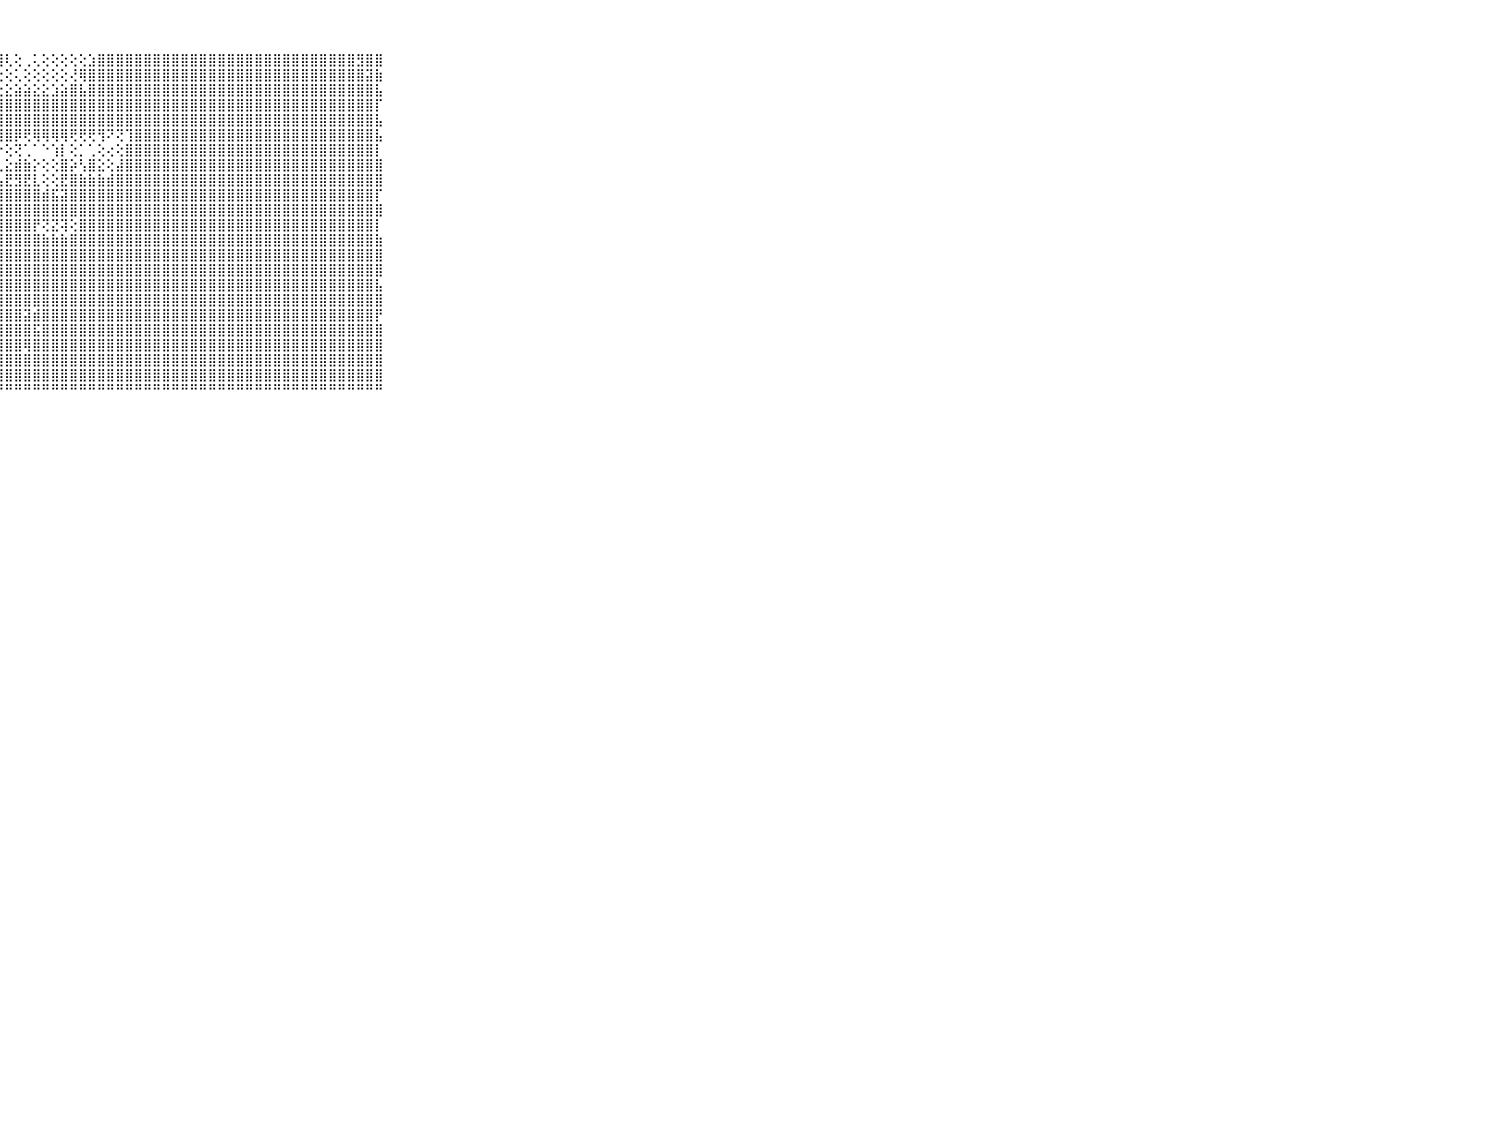

⠀⠀⠀⠀⠀⠀⠀⠀⠀⠀⠀⣿⣿⣿⣿⣿⣿⢟⢕⢕⢕⢕⢕⢕⢕⢕⢺⢿⢇⢕⢀⢅⢕⢕⢕⢕⢕⣱⣿⣿⣿⣿⣿⣿⣿⣿⣿⣿⣿⣿⣿⣿⣿⣿⣿⣿⣿⣿⣿⣿⣿⣿⣿⣿⣿⣿⣻⣿⣿⠀⠀⠀⠀⠀⠀⠀⠀⠀⠀⠀⠀
⠀⠀⠀⠀⠀⠀⠀⠀⠀⠀⠀⣿⣿⣿⣿⣿⢇⢕⢔⢕⢕⢕⢕⢱⣇⢜⢕⢕⢕⢅⢕⢕⢕⢕⢕⢜⢿⣿⣿⣿⣿⣿⣿⣿⣿⣿⣿⣿⣿⣿⣿⣿⣿⣿⣿⣿⣿⣿⣿⣿⣿⣿⣿⣿⣿⣿⣿⣽⣷⠀⠀⠀⠀⠀⠀⠀⠀⠀⠀⠀⠀
⠀⠀⠀⠀⠀⠀⠀⠀⠀⠀⠀⣿⣿⣿⣿⡏⢕⠕⢕⢕⢕⢕⢕⢕⢕⢕⣕⣕⣕⣵⣵⣕⣕⣱⣵⣿⣧⣿⣿⣿⣿⣿⣿⣿⣿⣿⣿⣿⣿⣿⣿⣿⣿⣿⣿⣿⣿⣿⣿⣿⣿⣿⣿⣿⣿⣿⣿⣿⣧⠀⠀⠀⠀⠀⠀⠀⠀⠀⠀⠀⠀
⠀⠀⠀⠀⠀⠀⠀⠀⠀⠀⠀⣿⣿⣿⣿⡇⢕⢁⢁⠀⠕⠕⢕⢕⣵⣿⣿⣿⣿⣿⣿⣿⣿⣿⣿⣿⣿⣿⣿⣿⣿⣿⣿⣿⣿⣿⣿⣿⣿⣿⣿⣿⣿⣿⣿⣿⣿⣿⣿⣿⣿⣿⣿⣿⣿⣿⣿⣿⡏⠀⠀⠀⠀⠀⠀⠀⠀⠀⠀⠀⠀
⠀⠀⠀⠀⠀⠀⠀⠀⠀⠀⠀⣿⣿⣿⣿⣷⢕⢕⢕⢄⢄⢔⣱⣾⣿⣿⣿⣿⣿⣿⣿⣿⣿⣿⣿⣿⣿⣿⣿⣿⣿⣿⣿⣿⣿⣿⣿⣿⣿⣿⣿⣿⣿⣿⣿⣿⣿⣿⣿⣿⣿⣿⣿⣿⣿⣿⣿⣿⣧⠀⠀⠀⠀⠀⠀⠀⠀⠀⠀⠀⠀
⠀⠀⠀⠀⠀⠀⠀⠀⠀⠀⠀⣿⣿⣿⣿⣿⢕⢕⢕⢕⢕⢕⣿⣿⣿⣿⣿⣿⣿⡿⢟⢿⢿⢿⢿⢟⢟⢟⢻⠝⢝⢹⣿⣿⣿⣿⣿⣿⣿⣿⣿⣿⣿⣿⣿⣿⣿⣿⣿⣿⣿⣿⣿⣿⣿⣿⣿⣿⣧⠀⠀⠀⠀⠀⠀⠀⠀⠀⠀⠀⠀
⠀⠀⠀⠀⠀⠀⠀⠀⠀⠀⠀⣿⣿⣿⣿⣿⢕⢕⢕⢕⢕⢕⢜⢟⢝⢝⢹⡗⢕⢝⢁⠁⠑⢱⡇⢕⡁⢁⢕⢔⢕⣿⣿⣿⣿⣿⣿⣿⣿⣿⣿⣿⣿⣿⣿⣿⣿⣿⣿⣿⣿⣿⣿⣿⣿⣿⣿⣿⡇⠀⠀⠀⠀⠀⠀⠀⠀⠀⠀⠀⠀
⠀⠀⠀⠀⠀⠀⠀⠀⠀⠀⠀⣿⣿⣿⣿⣿⡇⣕⣕⡕⢕⢕⢱⣷⣿⣿⣷⢇⣕⣾⣷⡕⢕⢕⣿⡵⢣⣿⣕⢕⣼⣿⣿⣿⣿⣿⣿⣿⣿⣿⣿⣿⣿⣿⣿⣿⣿⣿⣿⣿⣿⣿⣿⣿⣿⣿⣿⣿⣿⠀⠀⠀⠀⠀⠀⠀⠀⠀⠀⠀⠀
⠀⠀⠀⠀⠀⠀⠀⠀⠀⠀⠀⣿⣿⣿⣿⣿⣿⡿⣿⡽⣷⣵⣵⣾⣻⣿⣷⣧⣟⣻⣟⣇⢕⢕⣟⣿⣷⣷⣷⣾⣿⣿⣿⣿⣿⣿⣿⣿⣿⣿⣿⣿⣿⣿⣿⣿⣿⣿⣿⣿⣿⣿⣿⣿⣿⣿⣿⣿⣿⠀⠀⠀⠀⠀⠀⠀⠀⠀⠀⠀⠀
⠀⠀⠀⠀⠀⠀⠀⠀⠀⠀⠀⣿⣿⣿⣿⣿⣿⣿⣿⣧⣿⣿⣿⣿⣿⣿⣿⣿⣿⣿⣿⣿⣾⣯⣽⣿⣿⣿⣿⣿⣿⣿⣿⣿⣿⣿⣿⣿⣿⣿⣿⣿⣿⣿⣿⣿⣿⣿⣿⣿⣿⣿⣿⣿⣿⣿⣿⣿⡏⠀⠀⠀⠀⠀⠀⠀⠀⠀⠀⠀⠀
⠀⠀⠀⠀⠀⠀⠀⠀⠀⠀⠀⣿⣿⣿⣿⣿⣿⣿⣟⢿⣿⣿⣿⣿⣿⣿⣿⣿⣿⣿⣿⣿⣿⣿⣿⣿⣿⣿⣿⣿⣿⣿⣿⣿⣿⣿⣿⣿⣿⣿⣿⣿⣿⣿⣿⣿⣿⣿⣿⣿⣿⣿⣿⣿⣿⣿⣿⣿⣿⠀⠀⠀⠀⠀⠀⠀⠀⠀⠀⠀⠀
⠀⠀⠀⠀⠀⠀⠀⠀⠀⠀⠀⣿⣿⣿⣿⣿⣿⣿⣿⣾⣿⣿⣿⣿⣿⣿⣿⣿⣿⣿⣿⡟⢝⣝⢽⢕⣿⣿⣿⣿⣿⣿⣿⣿⣿⣿⣿⣿⣿⣿⣿⣿⣿⣿⣿⣿⣿⣿⣿⣿⣿⣿⣿⣿⣿⣿⣿⣿⡇⠀⠀⠀⠀⠀⠀⠀⠀⠀⠀⠀⠀
⠀⠀⠀⠀⠀⠀⠀⠀⠀⠀⠀⣿⣿⣿⣿⣿⣿⣿⣟⢝⢿⣿⣿⣿⣿⣿⣿⣿⣿⣿⣿⣿⣷⣷⣷⣿⣿⣿⣿⣿⣿⣿⣿⣿⣿⣿⣿⣿⣿⣿⣿⣿⣿⣿⣿⣿⣿⣿⣿⣿⣿⣿⣿⣿⣿⣿⣿⣿⣷⠀⠀⠀⠀⠀⠀⠀⠀⠀⠀⠀⠀
⠀⠀⠀⠀⠀⠀⠀⠀⠀⠀⠀⣿⣿⣿⣿⣿⣿⣿⣿⣧⡕⣿⣿⣿⣿⣿⣿⣿⣿⣿⣿⣿⣿⣿⣿⣿⣿⣿⣿⣿⣿⣿⣿⣿⣿⣿⣿⣿⣿⣿⣿⣿⣿⣿⣿⣿⣿⣿⣿⣿⣿⣿⣿⣿⣿⣿⣿⣿⣿⠀⠀⠀⠀⠀⠀⠀⠀⠀⠀⠀⠀
⠀⠀⠀⠀⠀⠀⠀⠀⠀⠀⠀⣿⣿⣿⣿⣿⣿⣿⣿⣿⣿⣿⣻⣿⣿⣿⣿⣿⣿⣿⣿⣿⣿⣿⣿⣿⣿⣿⣿⣿⣿⣿⣿⣿⣿⣿⣿⣿⣿⣿⣿⣿⣿⣿⣿⣿⣿⣿⣿⣿⣿⣿⣿⣿⣿⣿⣿⣿⣿⠀⠀⠀⠀⠀⠀⠀⠀⠀⠀⠀⠀
⠀⠀⠀⠀⠀⠀⠀⠀⠀⠀⠀⣿⣿⣿⣿⣿⣿⣿⣿⣿⣿⣿⣿⣾⣿⣿⣿⣿⣿⣿⣿⣿⣿⣿⣿⣿⣿⣿⣿⣿⣿⣿⣿⣿⣿⣿⣿⣿⣿⣿⣿⣿⣿⣿⣿⣿⣿⣿⣿⣿⣿⣿⣿⣿⣿⣿⣿⣿⣧⠀⠀⠀⠀⠀⠀⠀⠀⠀⠀⠀⠀
⠀⠀⠀⠀⠀⠀⠀⠀⠀⠀⠀⣿⣿⣿⣿⣿⣿⣿⣿⣿⣿⣿⣿⣿⣿⣿⣿⣿⣿⣿⣿⣿⣿⣿⣿⣿⣿⣿⣿⣿⣿⣿⣿⣿⣿⣿⣿⣿⣿⣿⣿⣿⣿⣿⣿⣿⣿⣿⣿⣿⣿⣿⣿⣿⣿⣿⣿⣿⣿⠀⠀⠀⠀⠀⠀⠀⠀⠀⠀⠀⠀
⠀⠀⠀⠀⠀⠀⠀⠀⠀⠀⠀⣿⣿⣿⣿⣿⣿⣿⣿⣿⣿⣿⣿⣿⣿⣿⣿⣿⣿⣿⣽⣾⣿⣿⣿⣿⣿⣿⣿⣿⣿⣿⣿⣿⣿⣿⣿⣿⣿⣿⣿⣿⣿⣿⣿⣿⣿⣿⣿⣿⣿⣿⣿⣿⣿⣿⣿⣿⡟⠀⠀⠀⠀⠀⠀⠀⠀⠀⠀⠀⠀
⠀⠀⠀⠀⠀⠀⠀⠀⠀⠀⠀⣿⣿⣿⣿⣿⣿⣿⣿⣿⣿⣿⣿⣿⣿⣿⣿⣿⣿⣿⣿⣯⣿⣿⣿⣿⣿⣿⣿⣿⣿⣿⣿⣿⣿⣿⣿⣿⣿⣿⣿⣿⣿⣿⣿⣿⣿⣿⣿⣿⣿⣿⣿⣿⣿⣿⣿⣿⣿⠀⠀⠀⠀⠀⠀⠀⠀⠀⠀⠀⠀
⠀⠀⠀⠀⠀⠀⠀⠀⠀⠀⠀⣿⣿⣿⣿⣿⣿⣿⣿⣿⣿⣿⣿⣿⣿⣿⣿⣿⣿⣿⢿⣿⣿⣿⣿⣿⣿⣿⣿⣿⣿⣿⣿⣿⣿⣿⣿⣿⣿⣿⣿⣿⣿⣿⣿⣿⣿⣿⣿⣿⣿⣿⣿⣿⣿⣿⣿⣿⣿⠀⠀⠀⠀⠀⠀⠀⠀⠀⠀⠀⠀
⠀⠀⠀⠀⠀⠀⠀⠀⠀⠀⠀⣿⣿⣿⣿⣿⣿⣿⣿⣿⣿⣿⣿⣿⣿⣿⣿⣿⣿⣿⣿⣿⣿⣿⣿⣿⣿⣿⣿⣿⣿⣿⣿⣿⣿⣿⣿⣿⣿⣿⣿⣿⣿⣿⣿⣿⣿⣿⣿⣿⣿⣿⣿⣿⣿⣿⣿⣿⣿⠀⠀⠀⠀⠀⠀⠀⠀⠀⠀⠀⠀
⠀⠀⠀⠀⠀⠀⠀⠀⠀⠀⠀⣿⣿⣿⣿⣿⣿⣿⣿⣿⣿⣿⣿⣿⣿⣿⣿⣿⣿⣿⣿⣿⣿⣿⣿⣿⣿⣿⣿⣿⣿⣿⣿⣿⣿⣿⣿⣿⣿⣿⣿⣿⣿⣿⣿⣿⣿⣿⣿⣿⣿⣿⣿⣿⣿⣿⣿⣿⣿⠀⠀⠀⠀⠀⠀⠀⠀⠀⠀⠀⠀
⠀⠀⠀⠀⠀⠀⠀⠀⠀⠀⠀⠛⠛⠛⠛⠛⠛⠛⠛⠛⠛⠛⠛⠛⠛⠛⠛⠛⠛⠛⠛⠛⠛⠛⠛⠛⠛⠛⠛⠛⠛⠛⠛⠛⠛⠛⠛⠛⠛⠛⠛⠛⠛⠛⠛⠛⠛⠛⠛⠛⠛⠛⠛⠛⠛⠛⠛⠛⠛⠀⠀⠀⠀⠀⠀⠀⠀⠀⠀⠀⠀